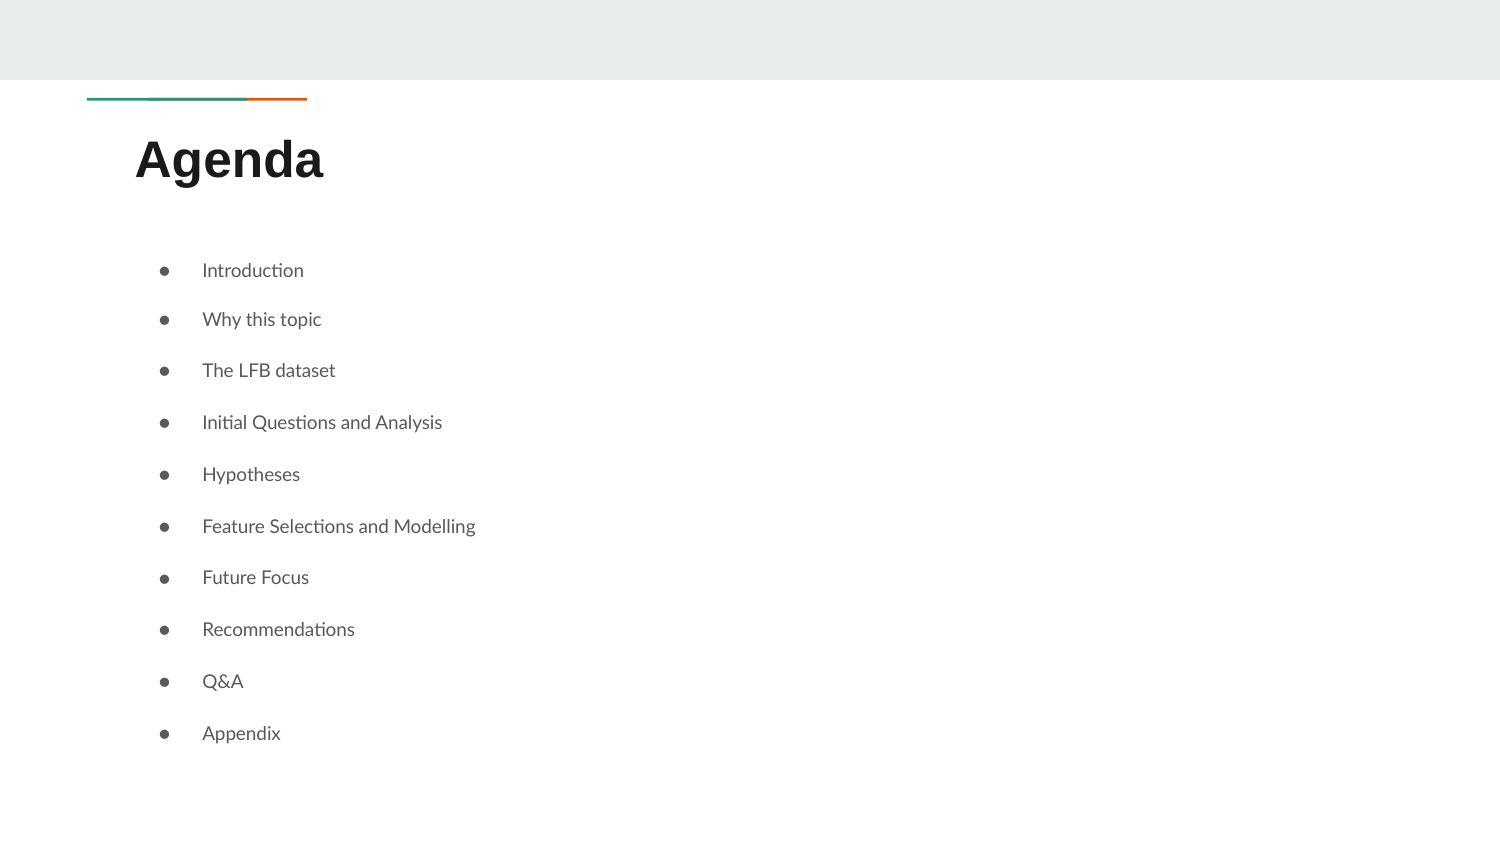

# Agenda
Introduction
Why this topic
The LFB dataset
Initial Questions and Analysis
Hypotheses
Feature Selections and Modelling
Future Focus
Recommendations
Q&A
Appendix